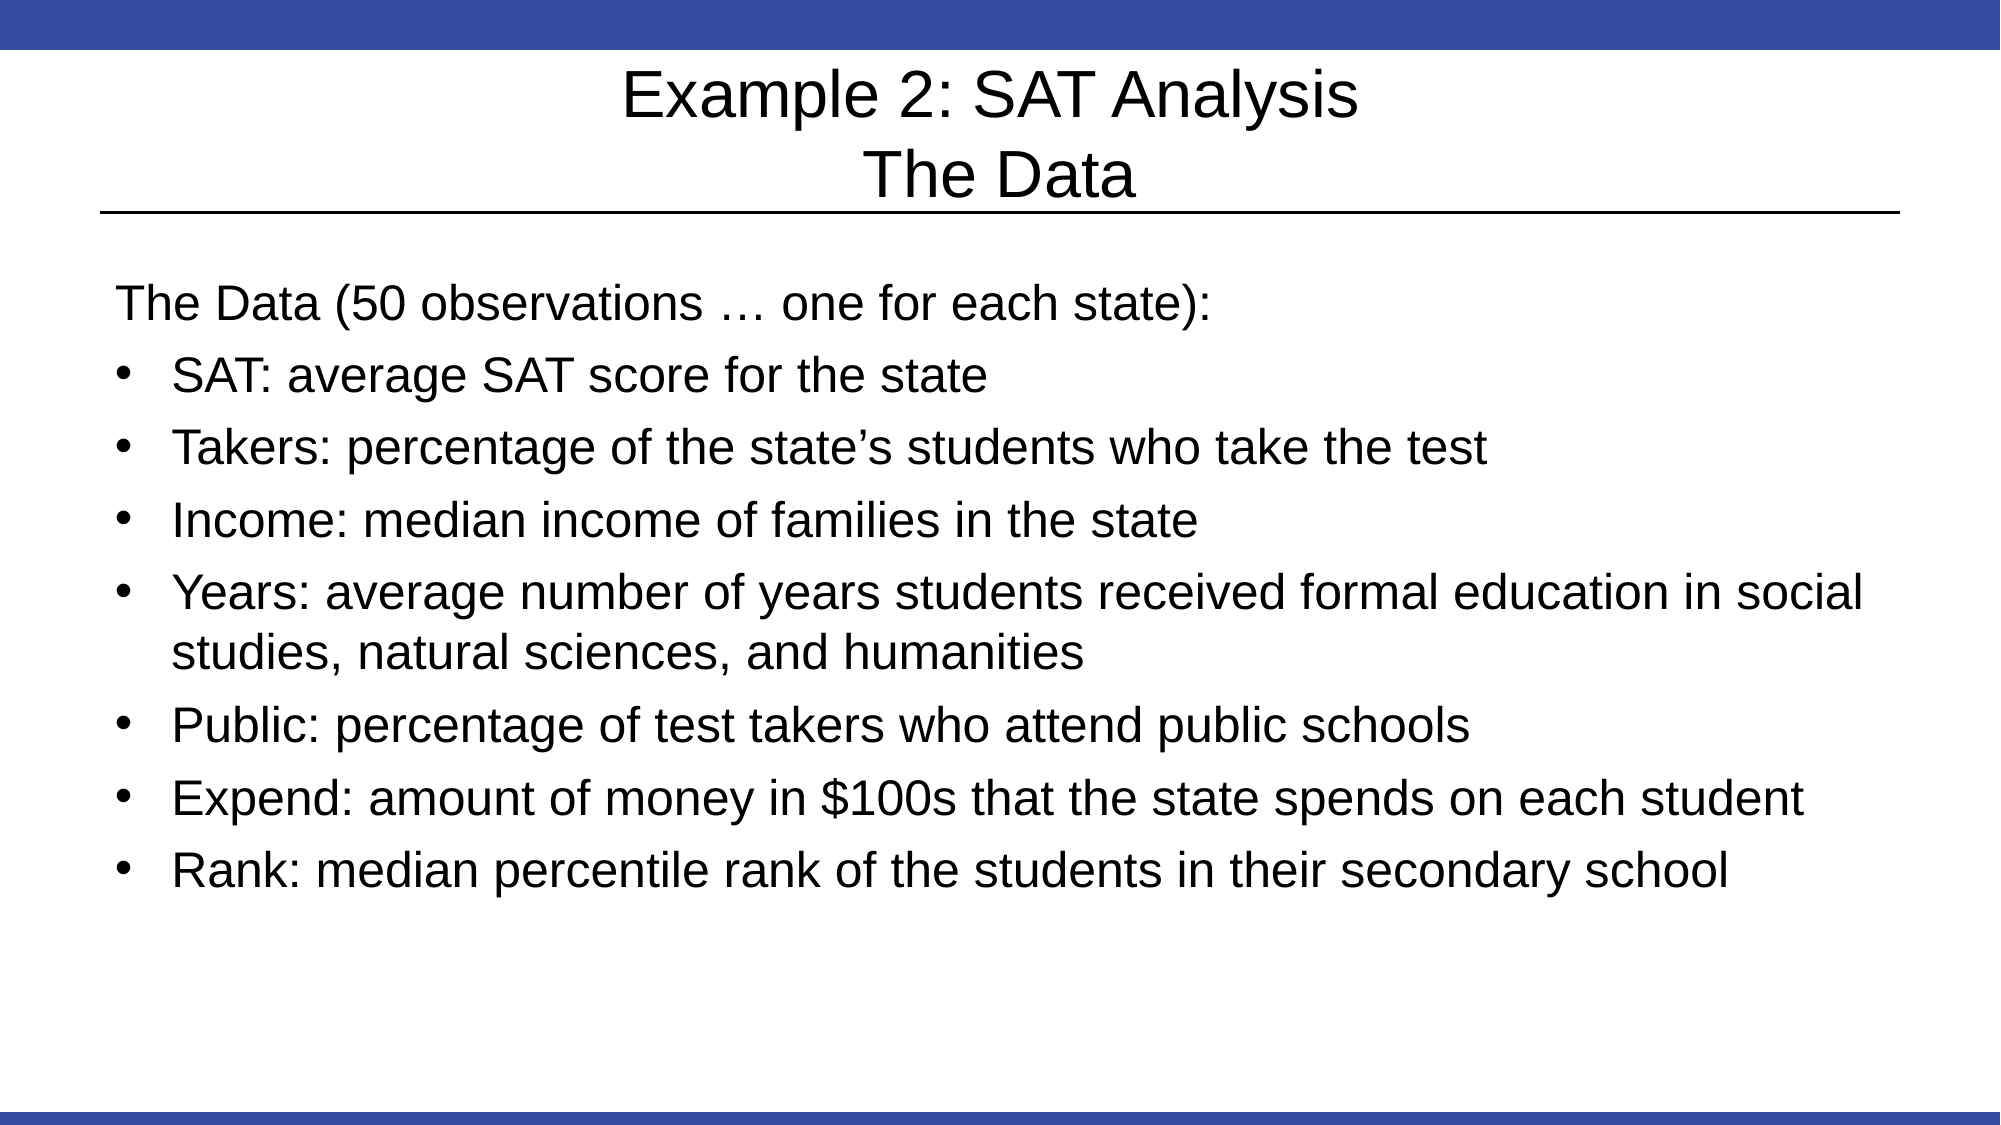

# Example 2: SAT Analysis The Data
The Data (50 observations … one for each state):
SAT: average SAT score for the state
Takers: percentage of the state’s students who take the test
Income: median income of families in the state
Years: average number of years students received formal education in social studies, natural sciences, and humanities
Public: percentage of test takers who attend public schools
Expend: amount of money in $100s that the state spends on each student
Rank: median percentile rank of the students in their secondary school